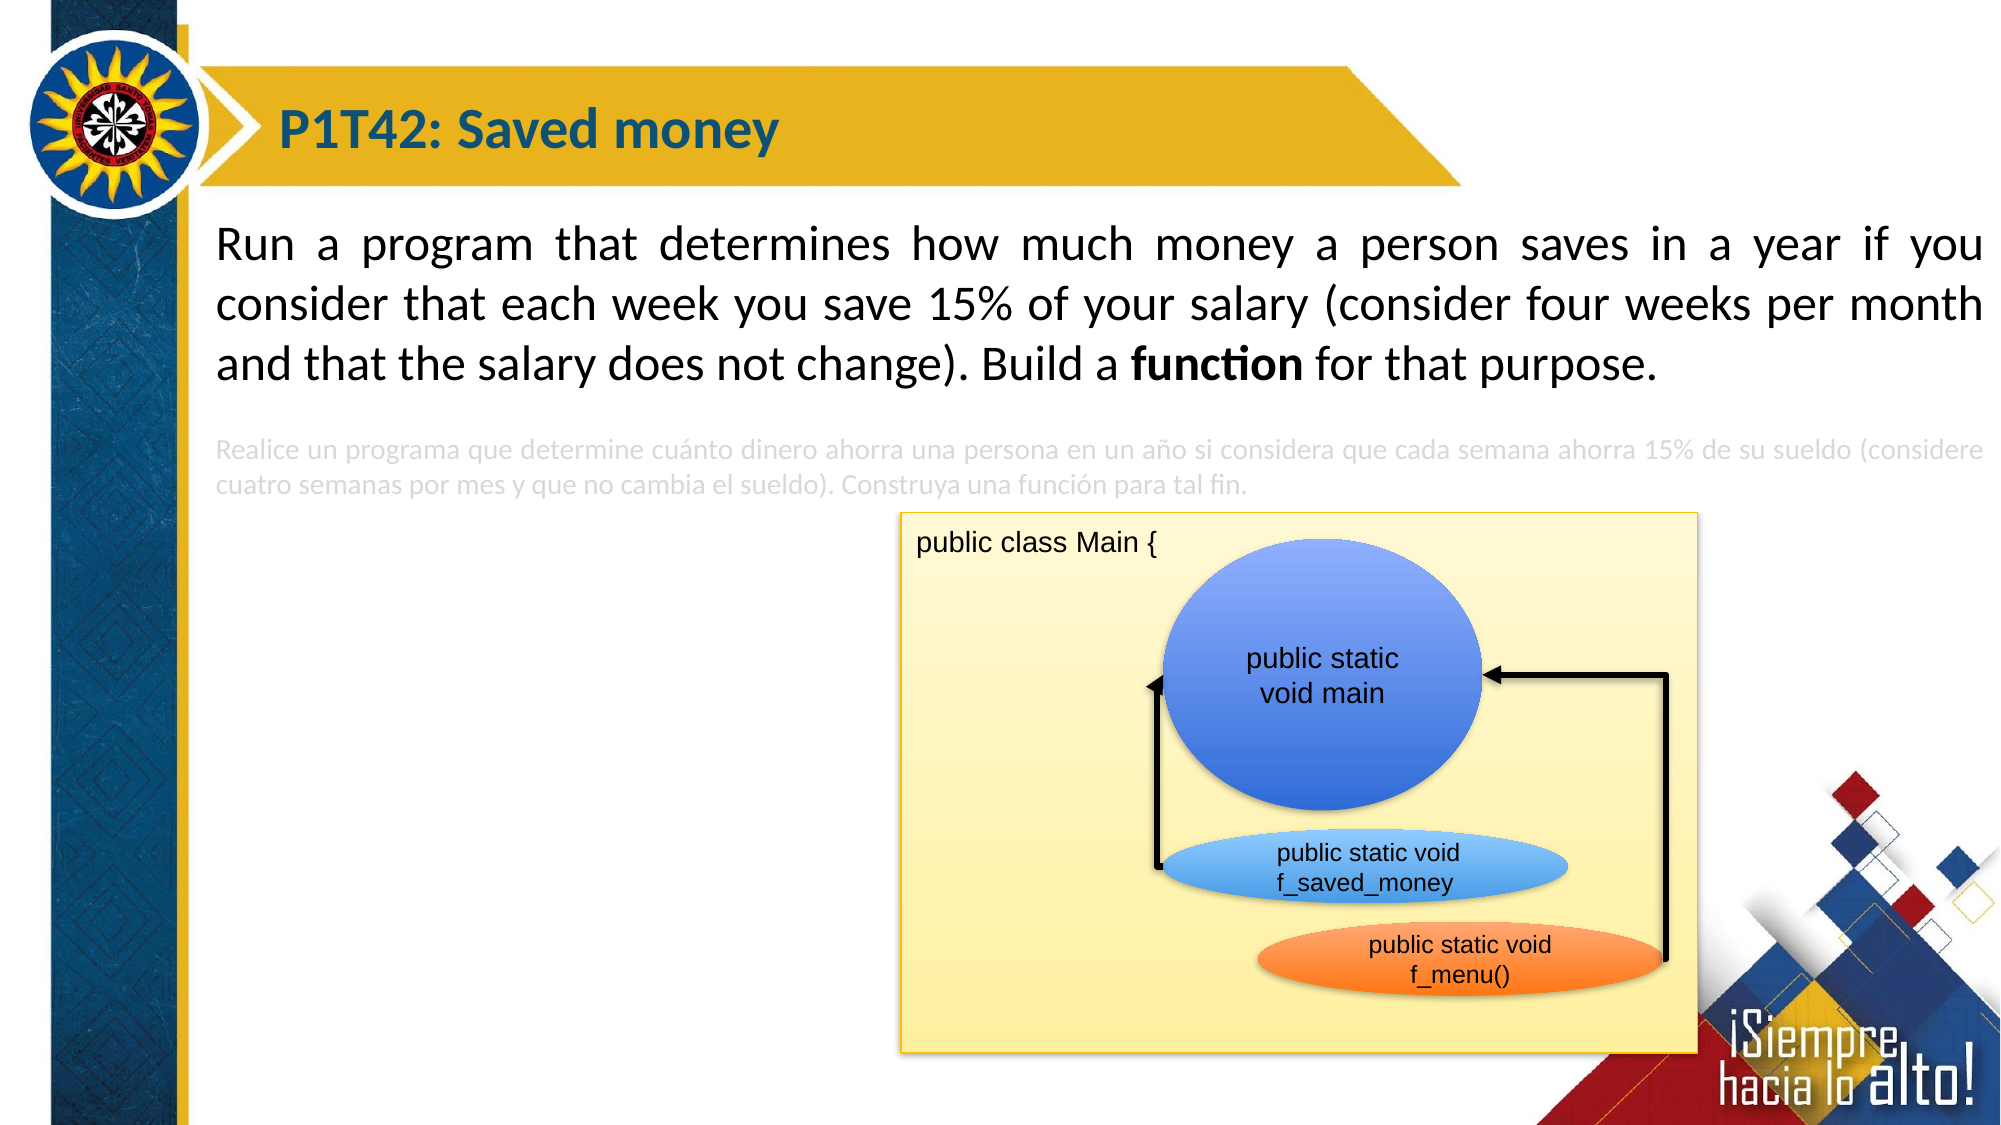

P1T42: Saved money
Run a program that determines how much money a person saves in a year if you consider that each week you save 15% of your salary (consider four weeks per month and that the salary does not change). Build a function for that purpose.

Realice un programa que determine cuánto dinero ahorra una persona en un año si considera que cada semana ahorra 15% de su sueldo (considere cuatro semanas por mes y que no cambia el sueldo). Construya una función para tal fin.

public class Main {
public static void main
 public static void f_saved_money
public static void f_menu()